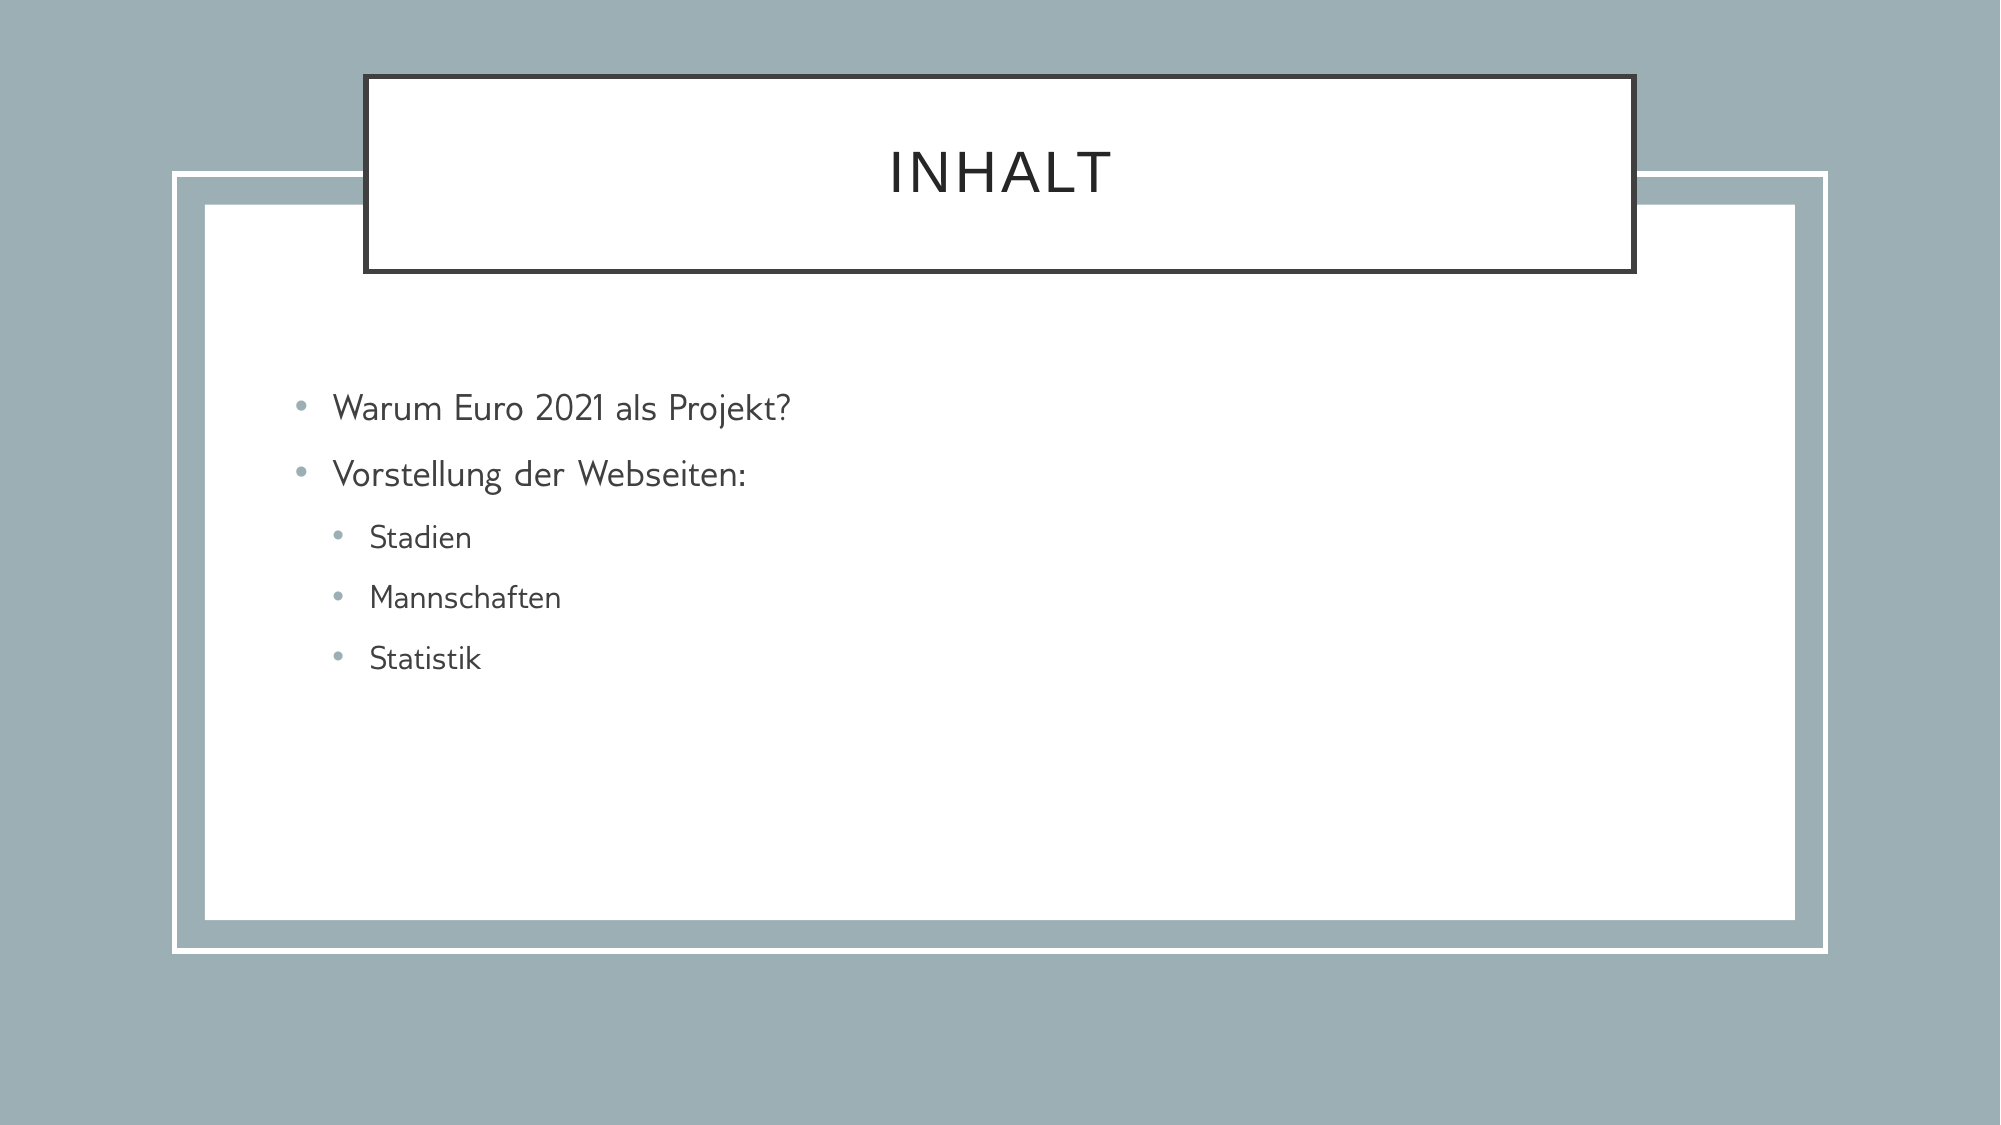

# Inhalt

Warum Euro 2021 als Projekt?
Vorstellung der Webseiten:
Stadien
Mannschaften
Statistik